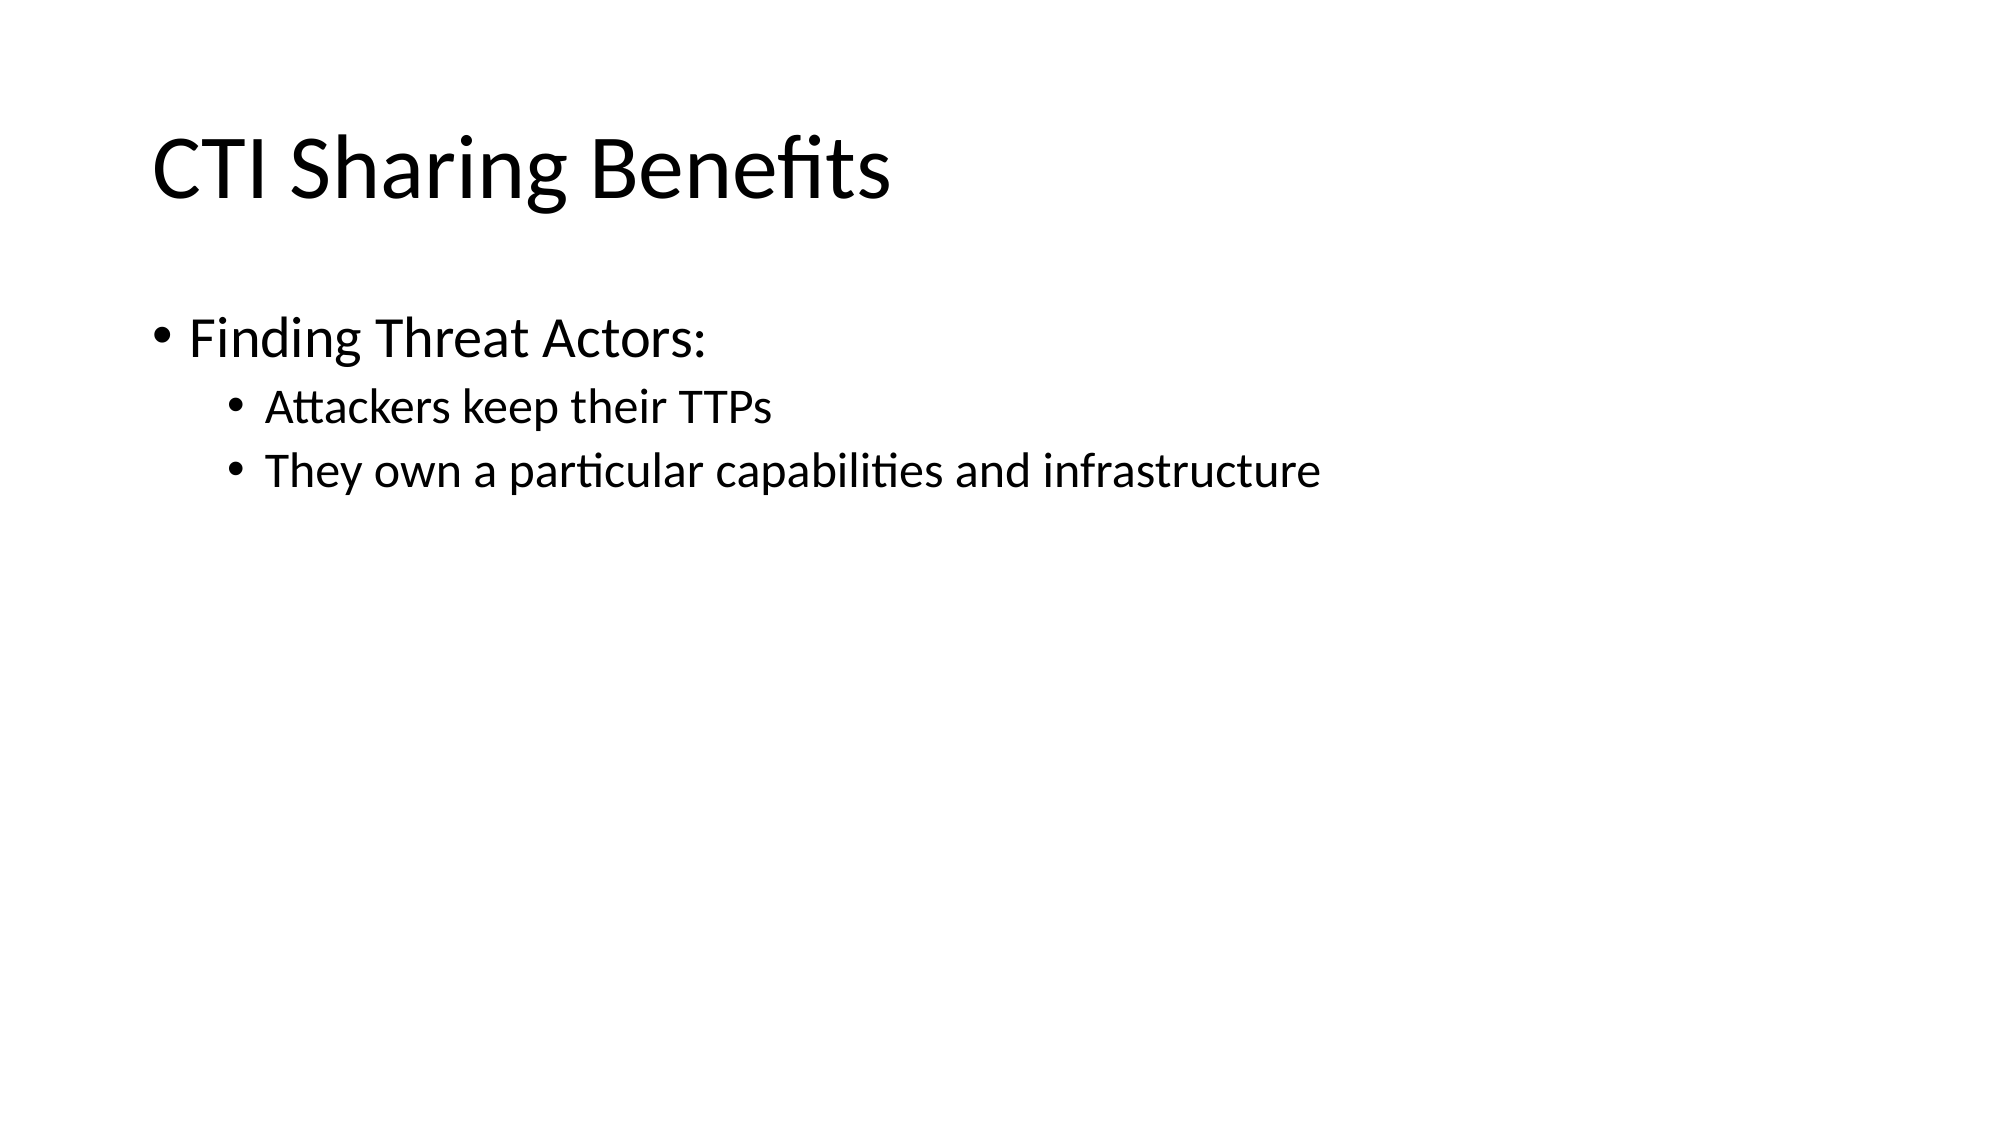

# CTI Sharing Benefits
Finding Threat Actors:
Attackers keep their TTPs
They own a particular capabilities and infrastructure